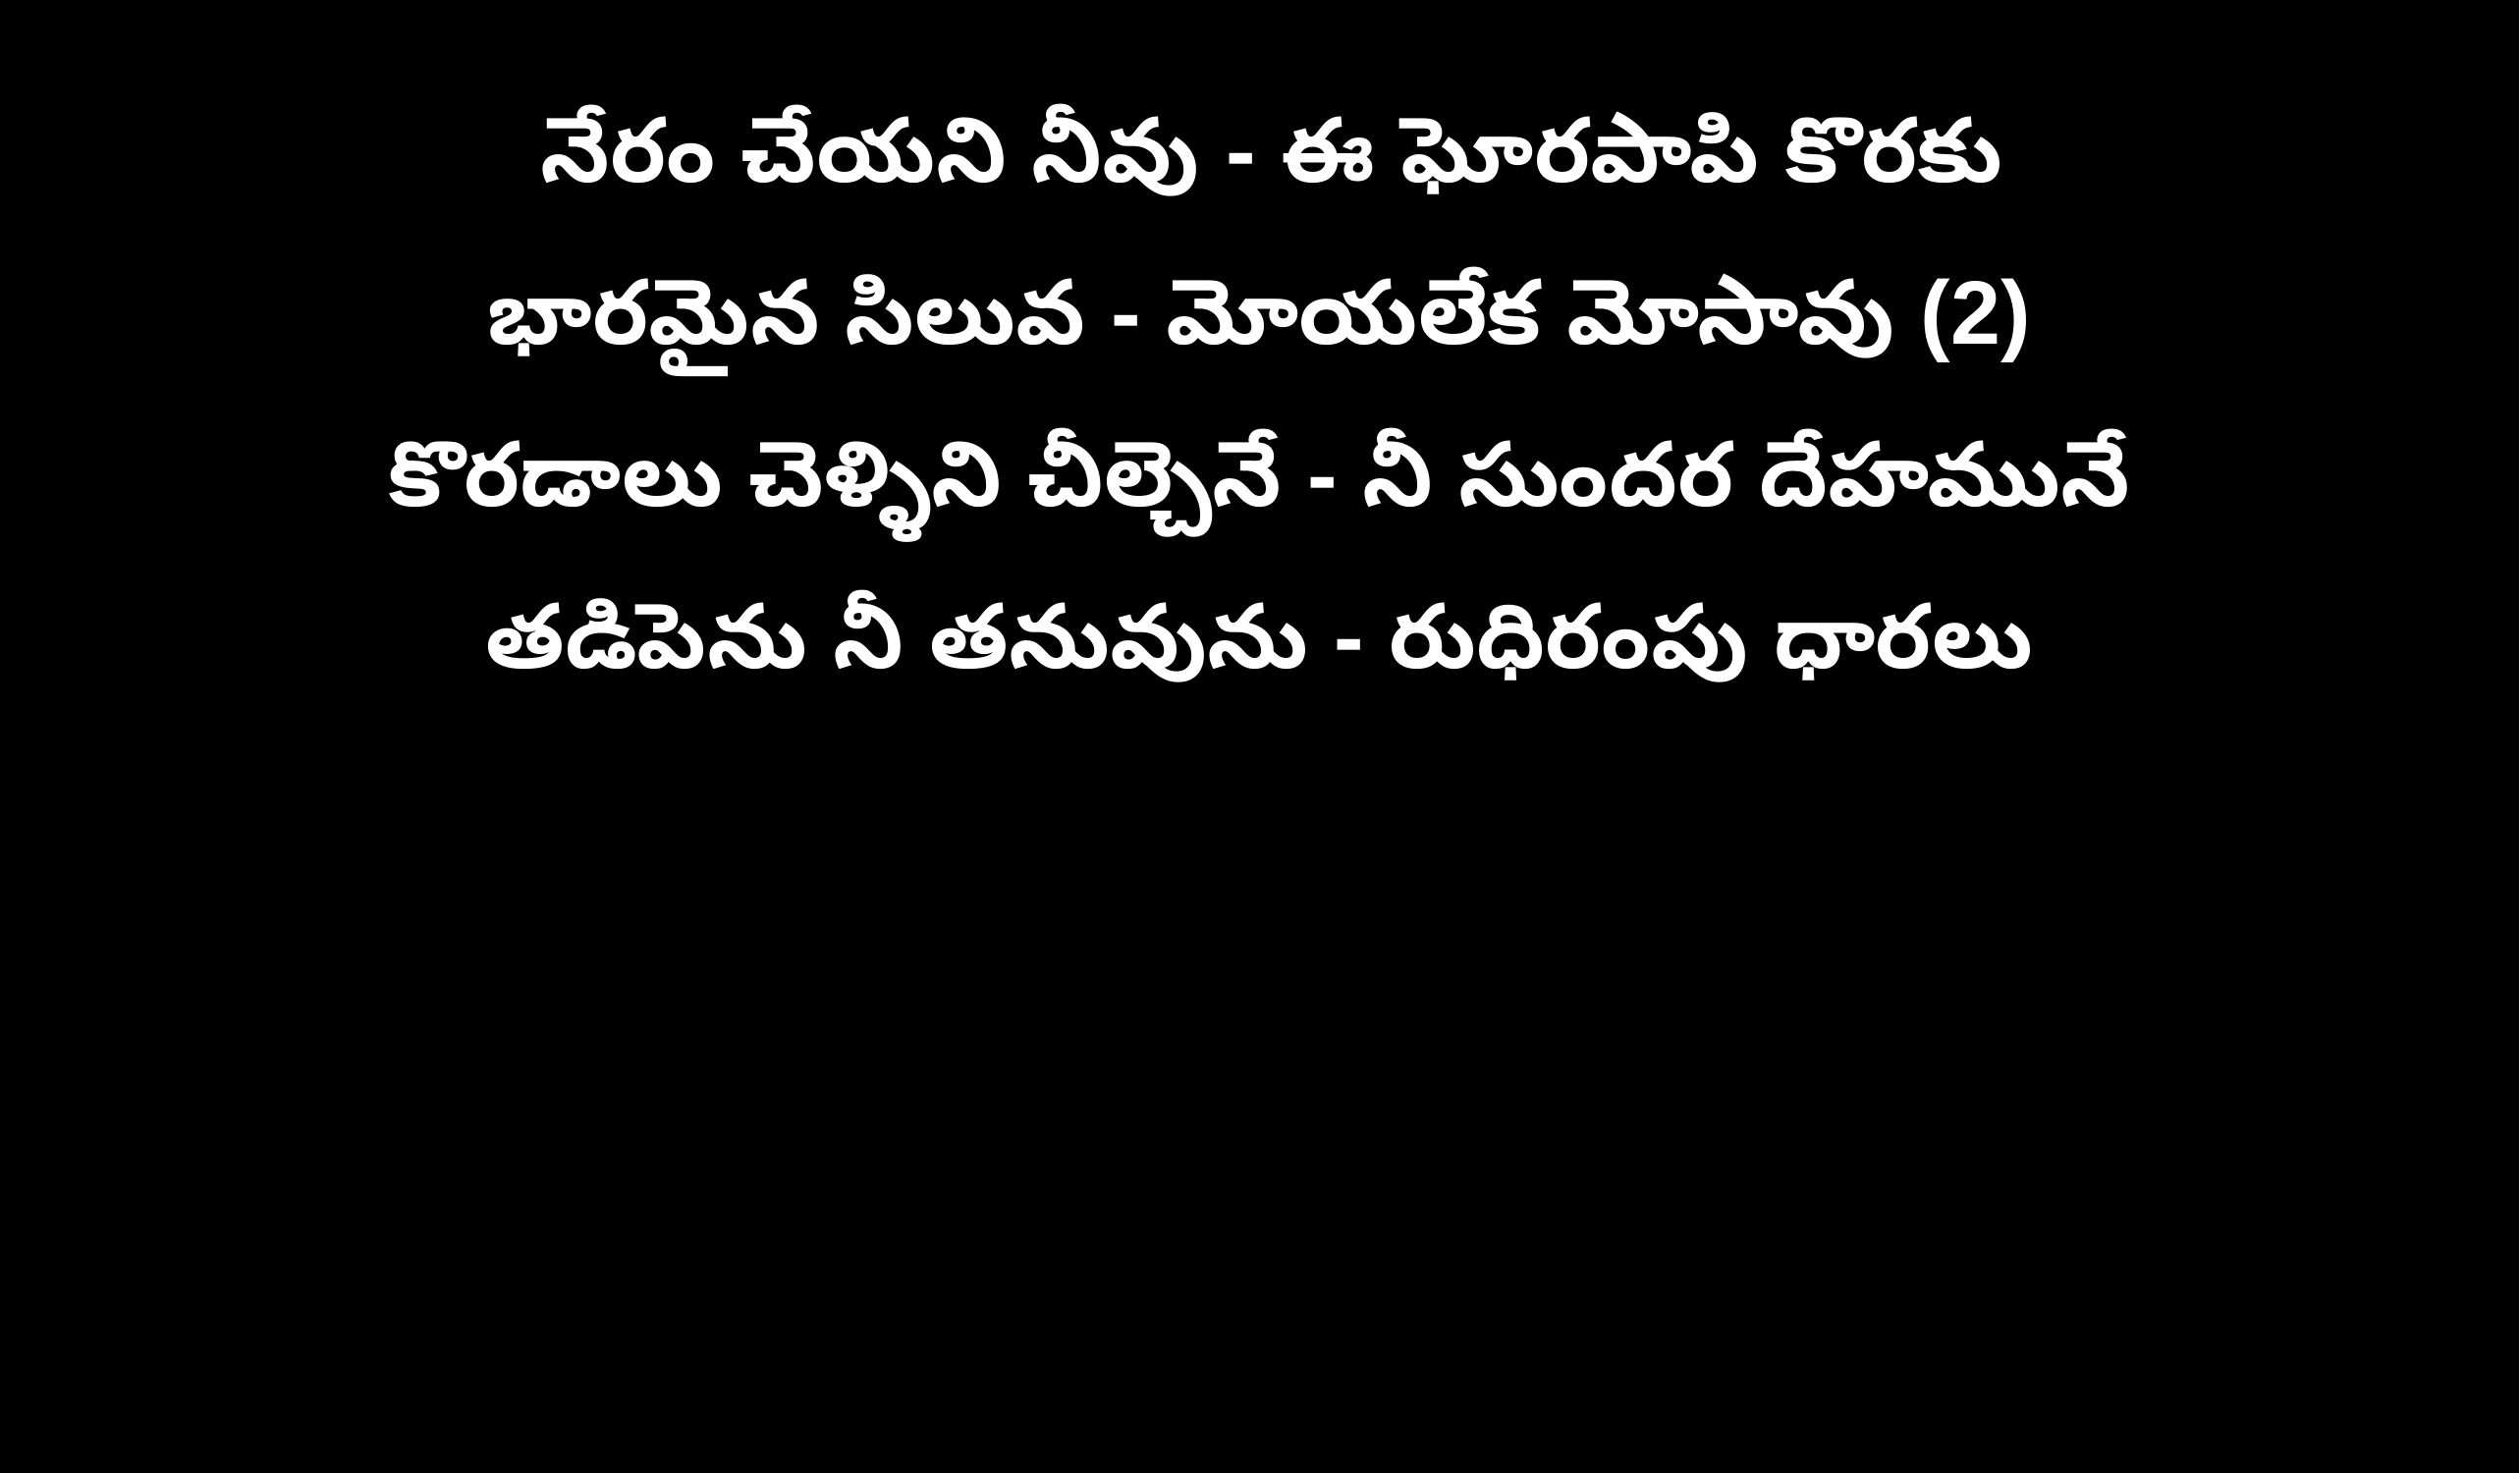

నేరం చేయని నీవు - ఈ ఘోరపాపి కొరకు
భారమైన సిలువ - మోయలేక మోసావు (2)
కొరడాలు చెళ్ళిని చీల్చెనే - నీ సుందర దేహమునే
తడిపెను నీ తనువును - రుధిరంపు ధారలు